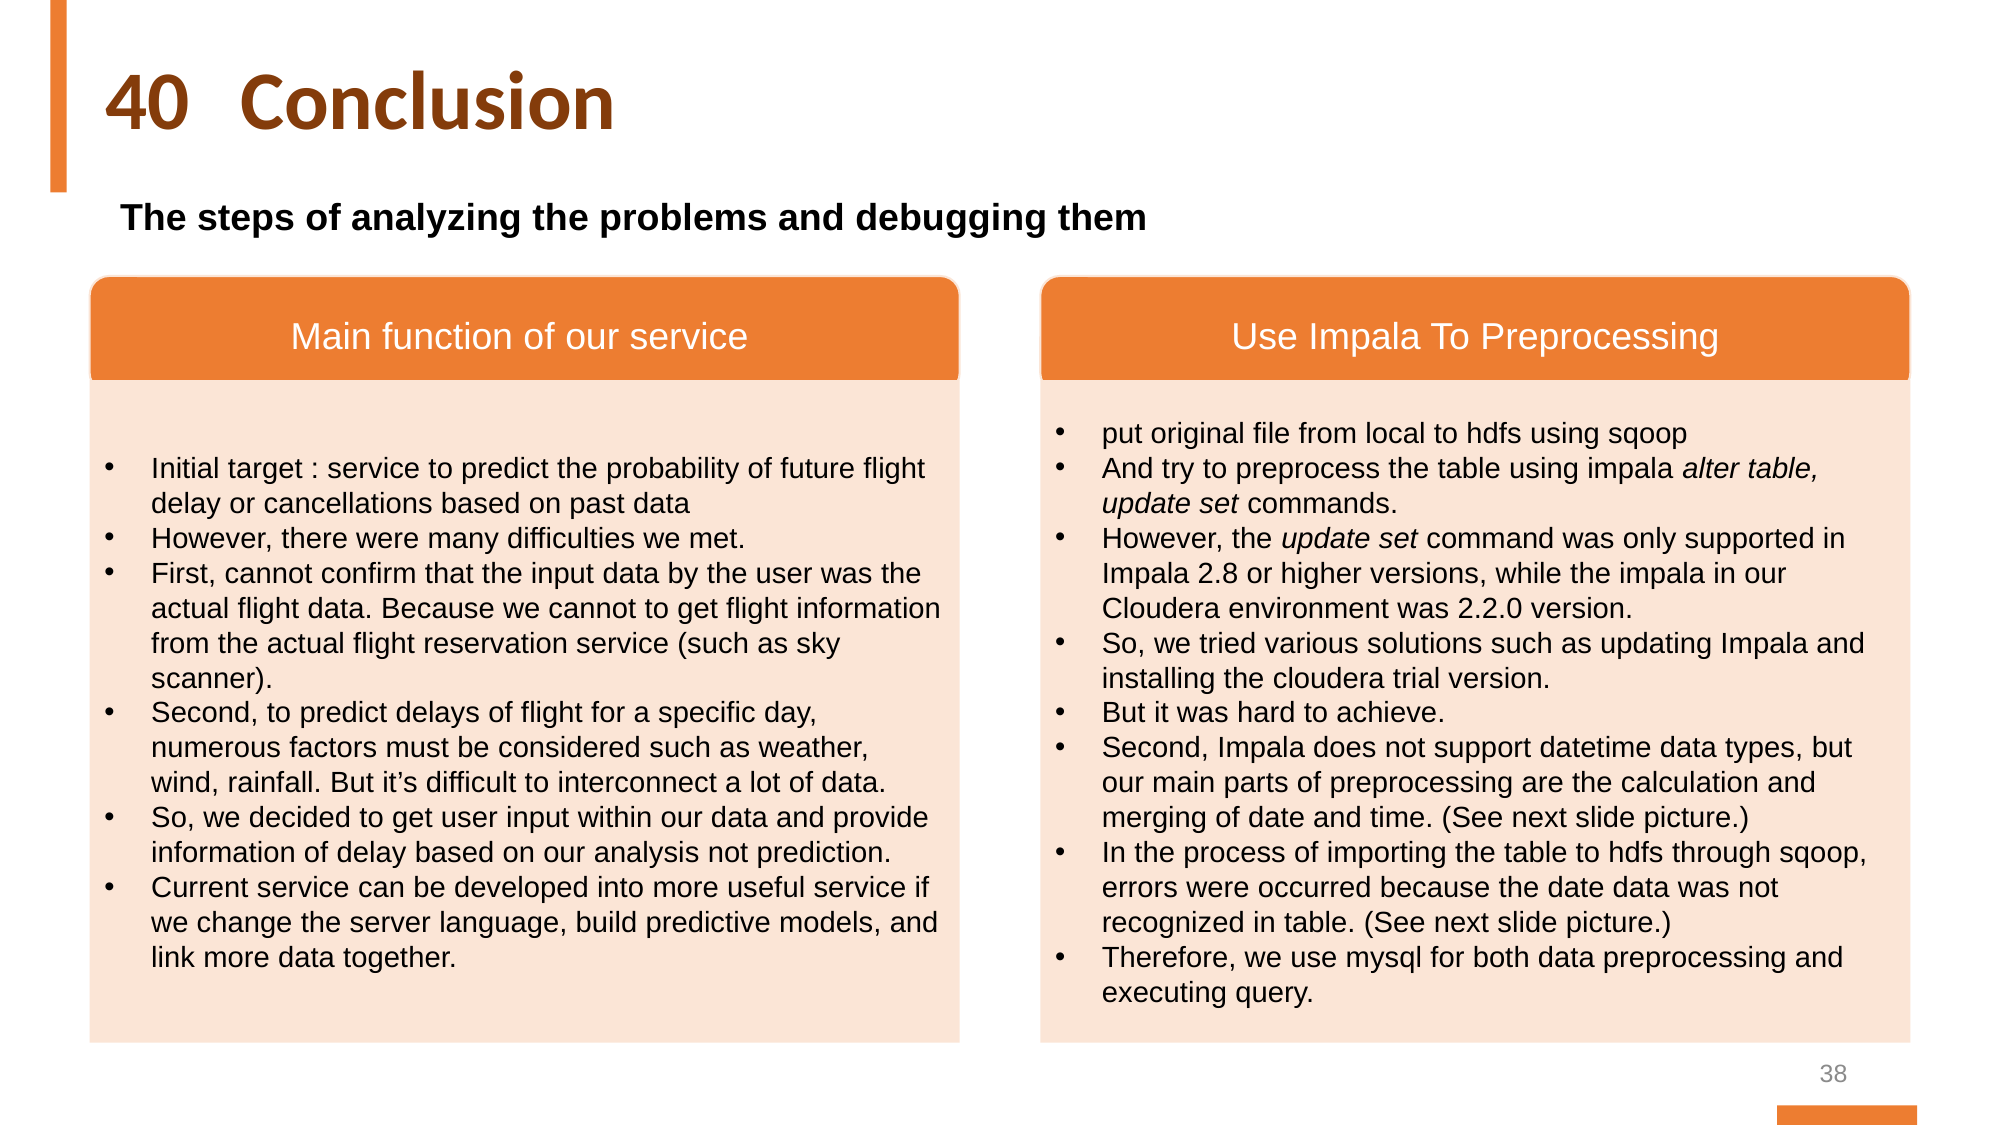

40
Conclusion
The steps of analyzing the problems and debugging them
Main function of our service
Use Impala To Preprocessing
put original file from local to hdfs using sqoop
And try to preprocess the table using impala alter table, update set commands.
However, the update set command was only supported in Impala 2.8 or higher versions, while the impala in our Cloudera environment was 2.2.0 version.
So, we tried various solutions such as updating Impala and installing the cloudera trial version.
But it was hard to achieve.
Second, Impala does not support datetime data types, but our main parts of preprocessing are the calculation and merging of date and time. (See next slide picture.)
In the process of importing the table to hdfs through sqoop, errors were occurred because the date data was not recognized in table. (See next slide picture.)
Therefore, we use mysql for both data preprocessing and executing query.
Initial target : service to predict the probability of future flight delay or cancellations based on past data
However, there were many difficulties we met.
First, cannot confirm that the input data by the user was the actual flight data. Because we cannot to get flight information from the actual flight reservation service (such as sky scanner).
Second, to predict delays of flight for a specific day, numerous factors must be considered such as weather, wind, rainfall. But it’s difficult to interconnect a lot of data.
So, we decided to get user input within our data and provide information of delay based on our analysis not prediction.
Current service can be developed into more useful service if we change the server language, build predictive models, and link more data together.
38